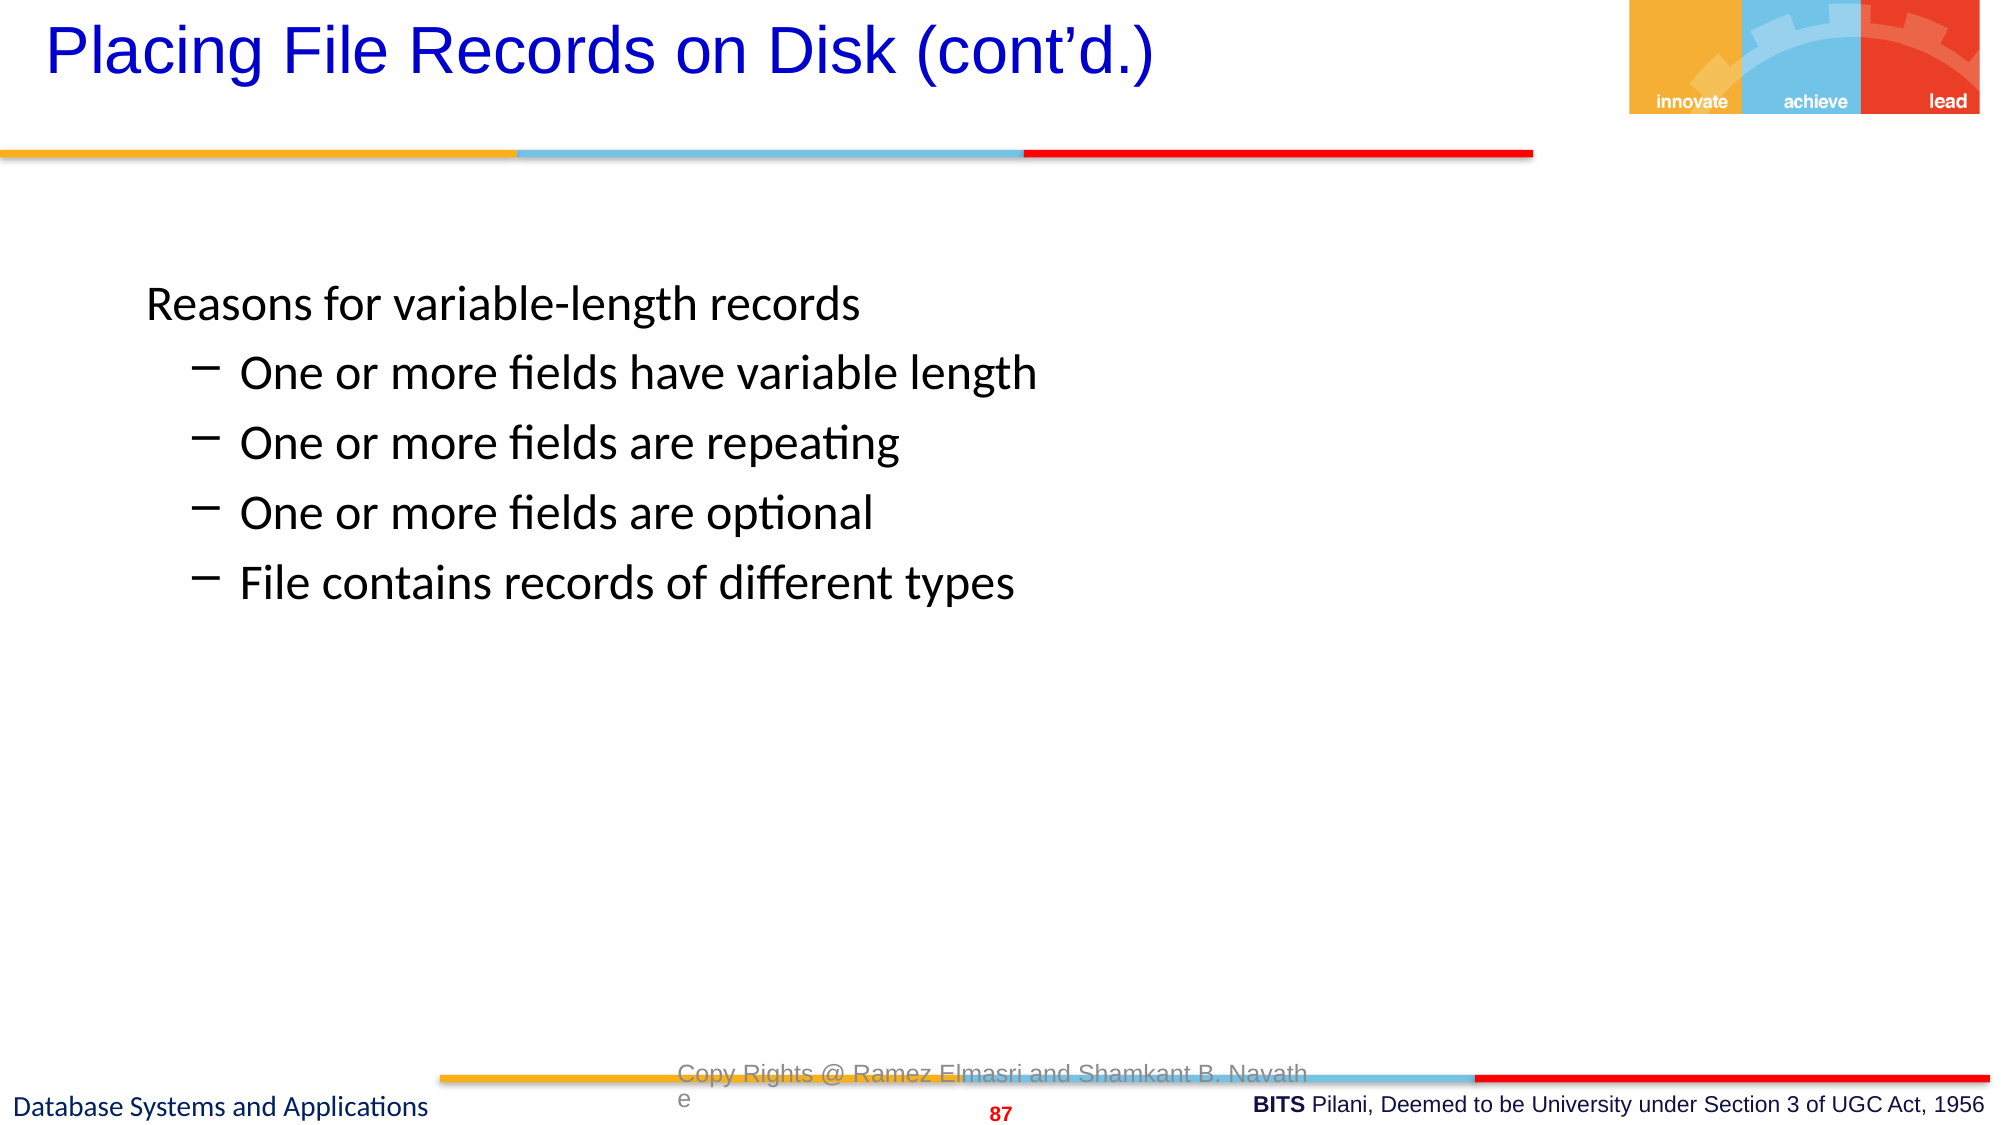

# Placing File Records on Disk (cont’d.)
Reasons for variable-length records
One or more fields have variable length
One or more fields are repeating
One or more fields are optional
File contains records of different types
Copy Rights @ Ramez Elmasri and Shamkant B. Navathe